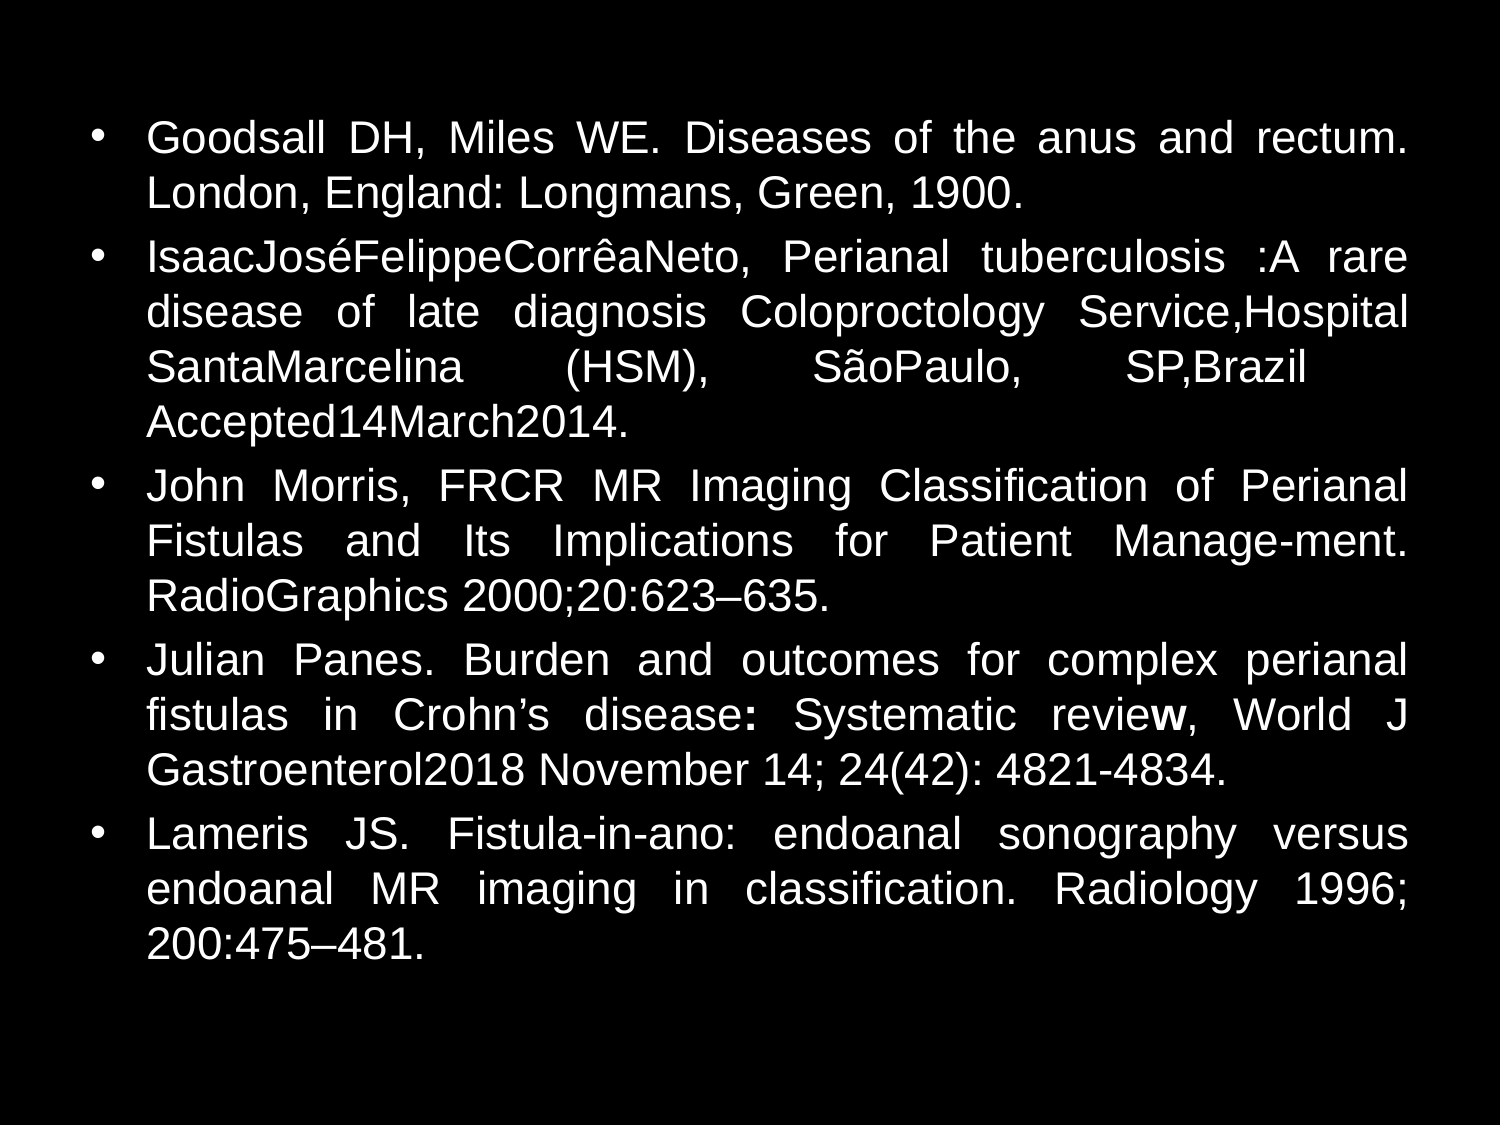

Goodsall DH, Miles WE. Diseases of the anus and rectum. London, England: Longmans, Green, 1900.
IsaacJoséFelippeCorrêaNeto, Perianal tuberculosis :A rare disease of late diagnosis Coloproctology Service,Hospital SantaMarcelina (HSM), SãoPaulo, SP,Brazil  Accepted14March2014.
John Morris, FRCR MR Imaging Classification of Perianal Fistulas and Its Implications for Patient Manage-ment. RadioGraphics 2000;20:623–635.
Julian Panes. Burden and outcomes for complex perianal fistulas in Crohn’s disease: Systematic review, World J Gastroenterol2018 November 14; 24(42): 4821-4834.
Lameris JS. Fistula-in-ano: endoanal sonography versus endoanal MR imaging in classification. Radiology 1996; 200:475–481.